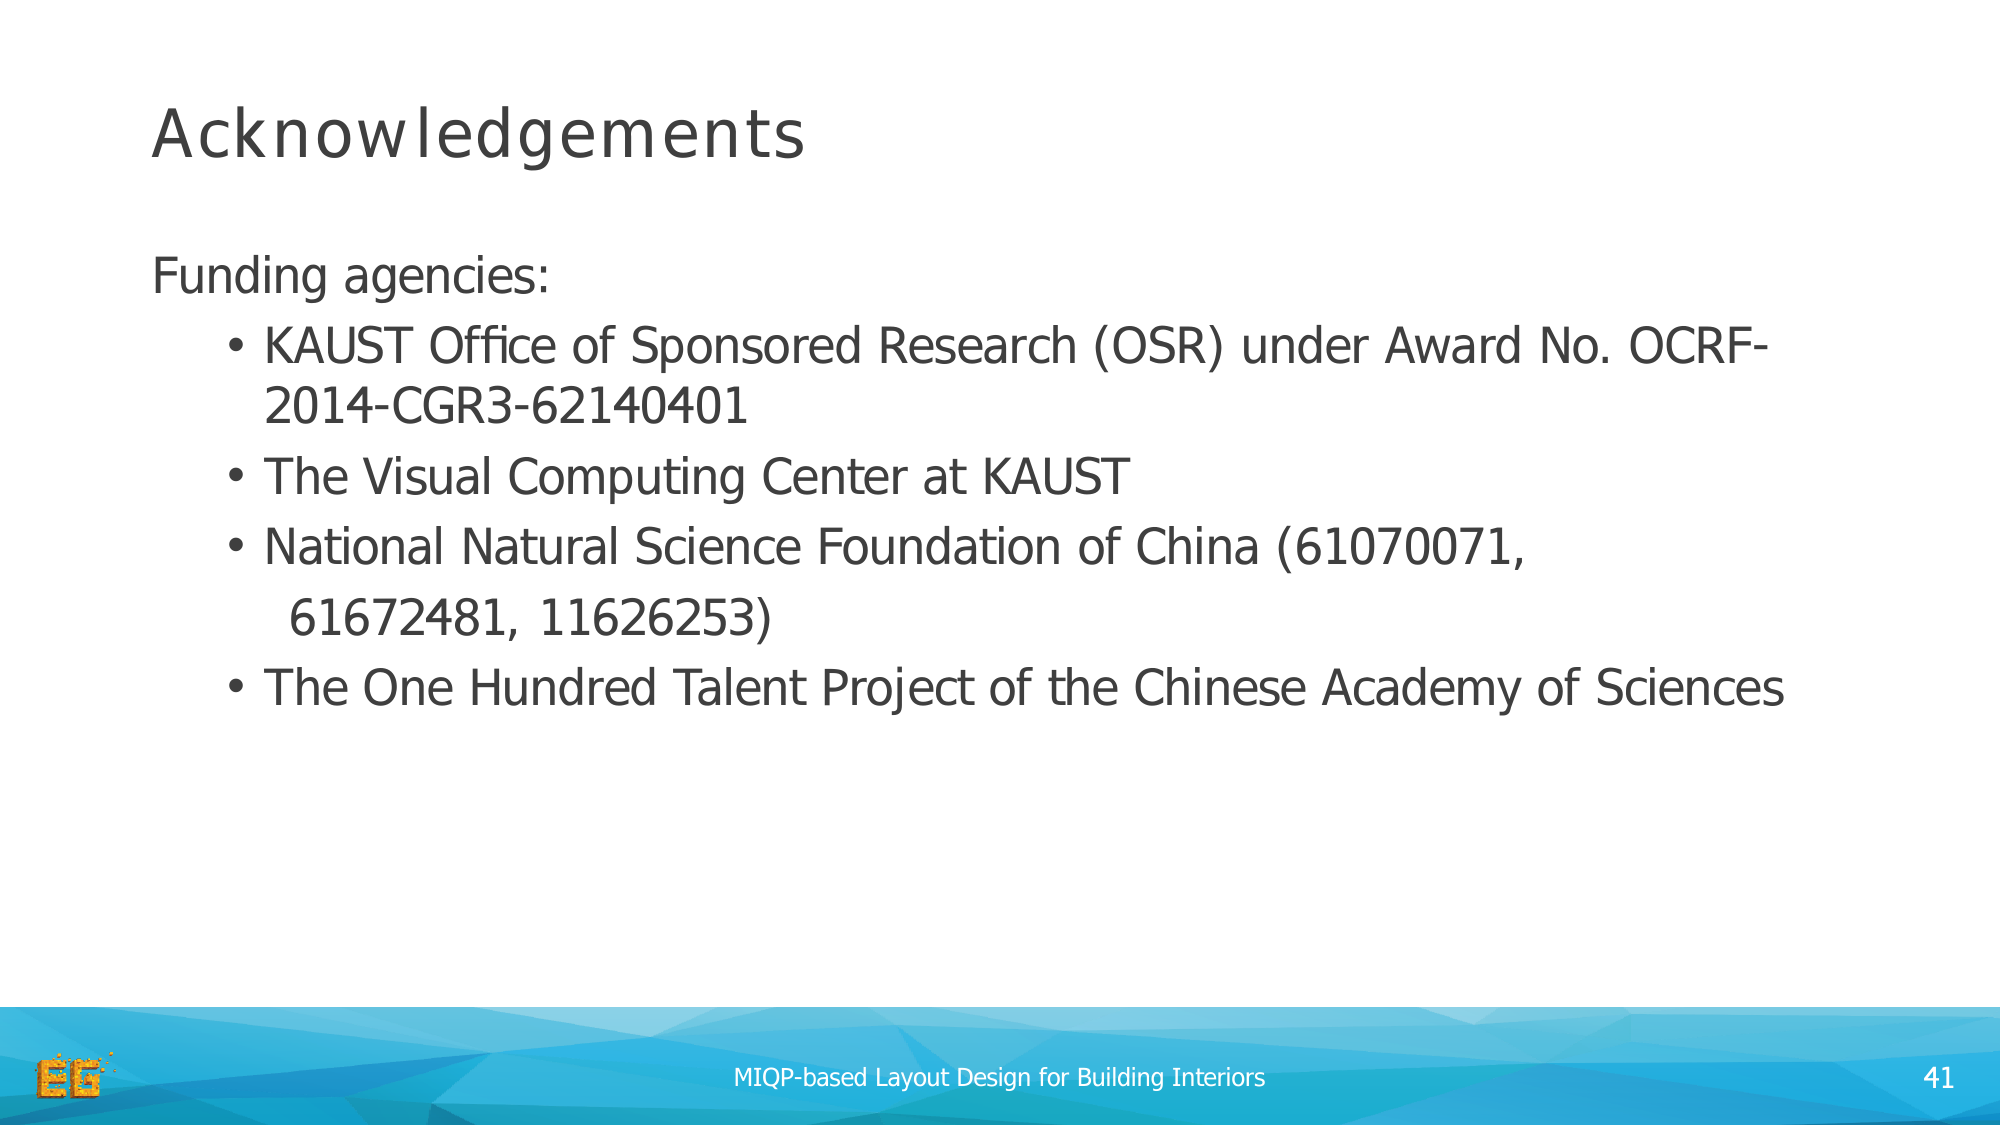

# Acknowledgements
Funding agencies:
KAUST Office of Sponsored Research (OSR) under Award No. OCRF-2014-CGR3-62140401
The Visual Computing Center at KAUST
National Natural Science Foundation of China (61070071,
    61672481, 11626253)
The One Hundred Talent Project of the Chinese Academy of Sciences
41
MIQP-based Layout Design for Building Interiors